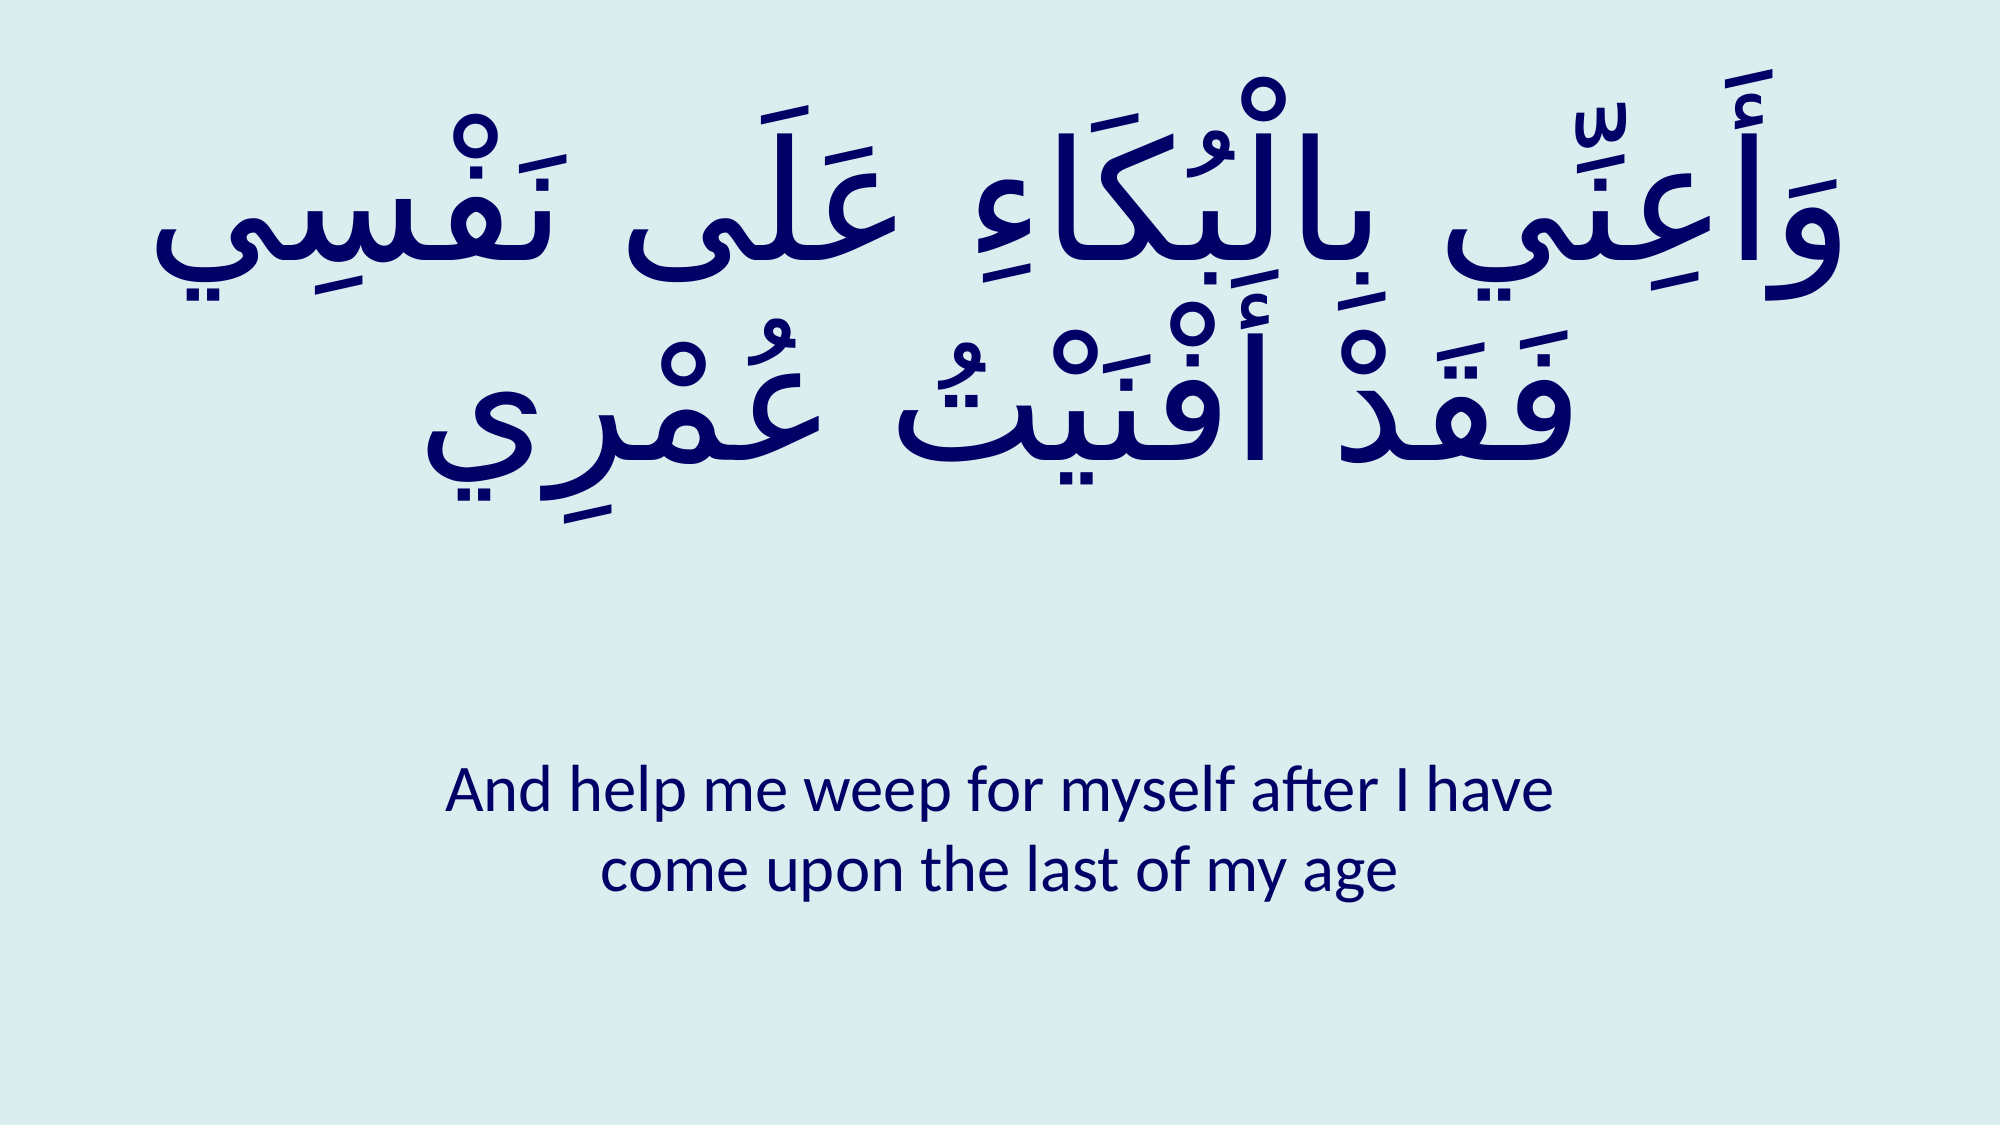

# وَأَعِنِّي بِالْبُكَاءِ عَلَى نَفْسِي فَقَدْ أَفْنَيْتُ عُمْرِي
And help me weep for myself after I have come upon the last of my age